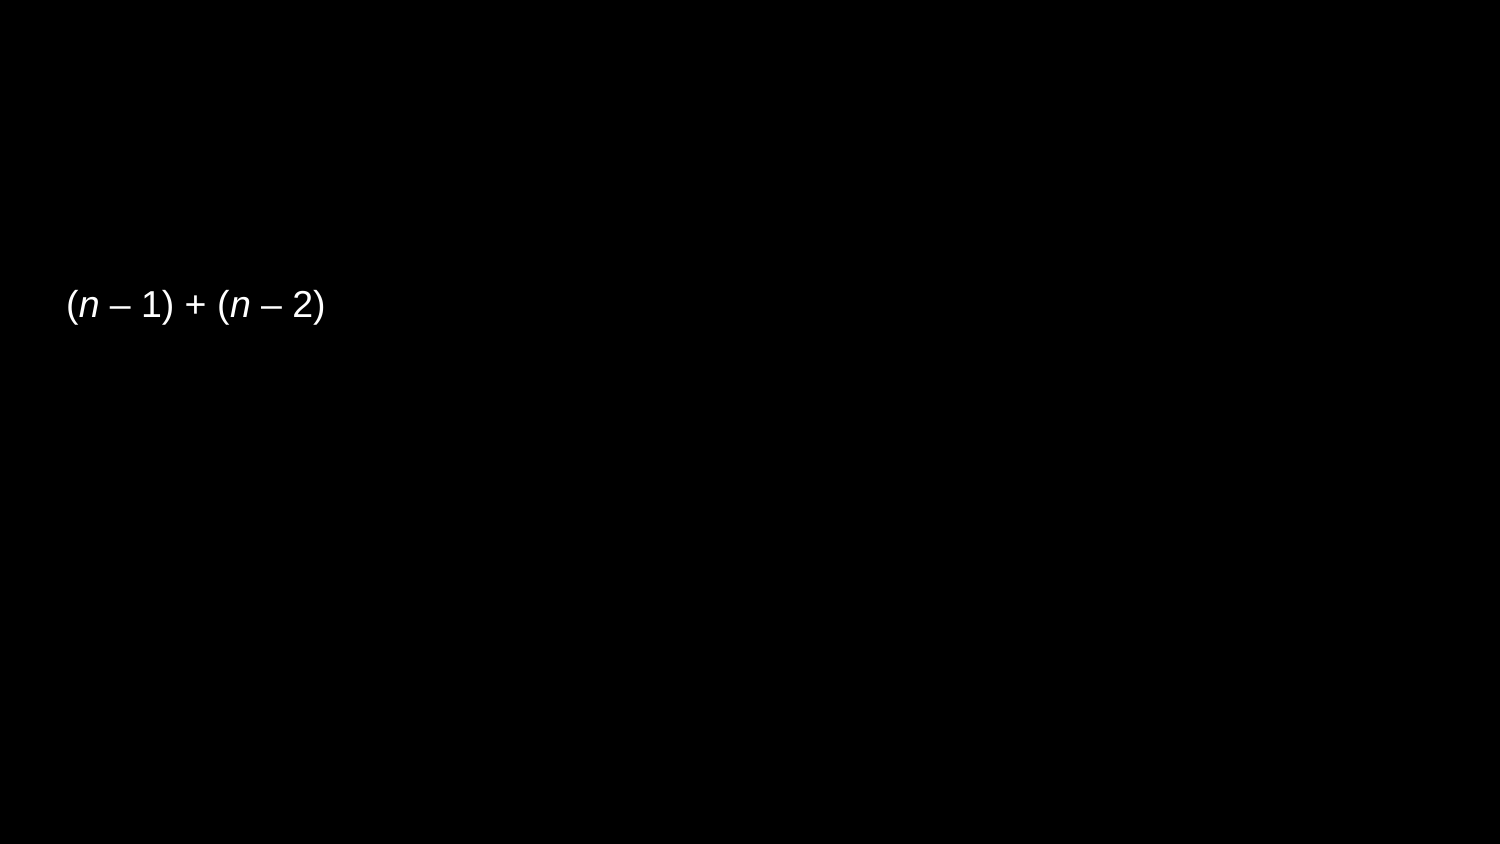

(n – 1) + (n – 2)